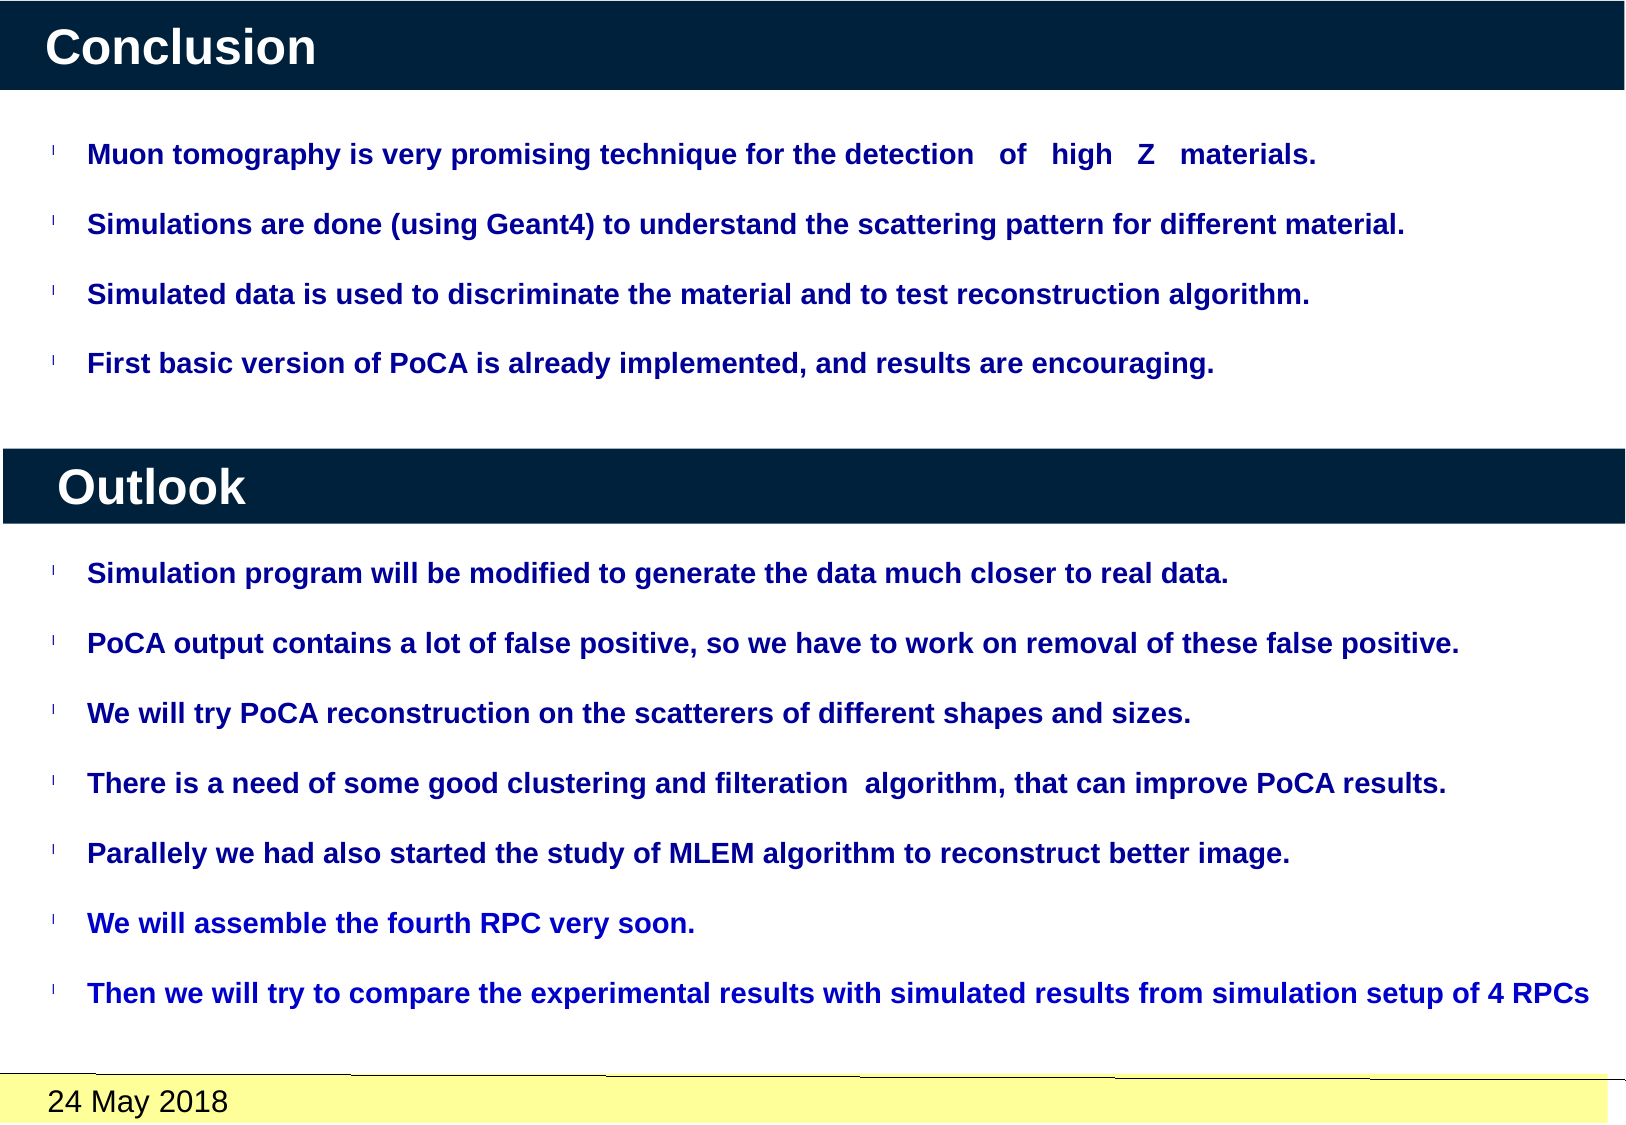

Conclusion

Muon tomography is very promising technique for the detection   of   high   Z   materials.

Simulations are done (using Geant4) to understand the scattering pattern for different material.

Simulated data is used to discriminate the material and to test reconstruction algorithm.

First basic version of PoCA is already implemented, and results are encouraging.

Simulation program will be modified to generate the data much closer to real data.

PoCA output contains a lot of false positive, so we have to work on removal of these false positive.

We will try PoCA reconstruction on the scatterers of different shapes and sizes.

There is a need of some good clustering and filteration  algorithm, that can improve PoCA results.

Parallely we had also started the study of MLEM algorithm to reconstruct better image.

We will assemble the fourth RPC very soon.

Then we will try to compare the experimental results with simulated results from simulation setup of 4 RPCs

Outlook

    24 May 2018																		42